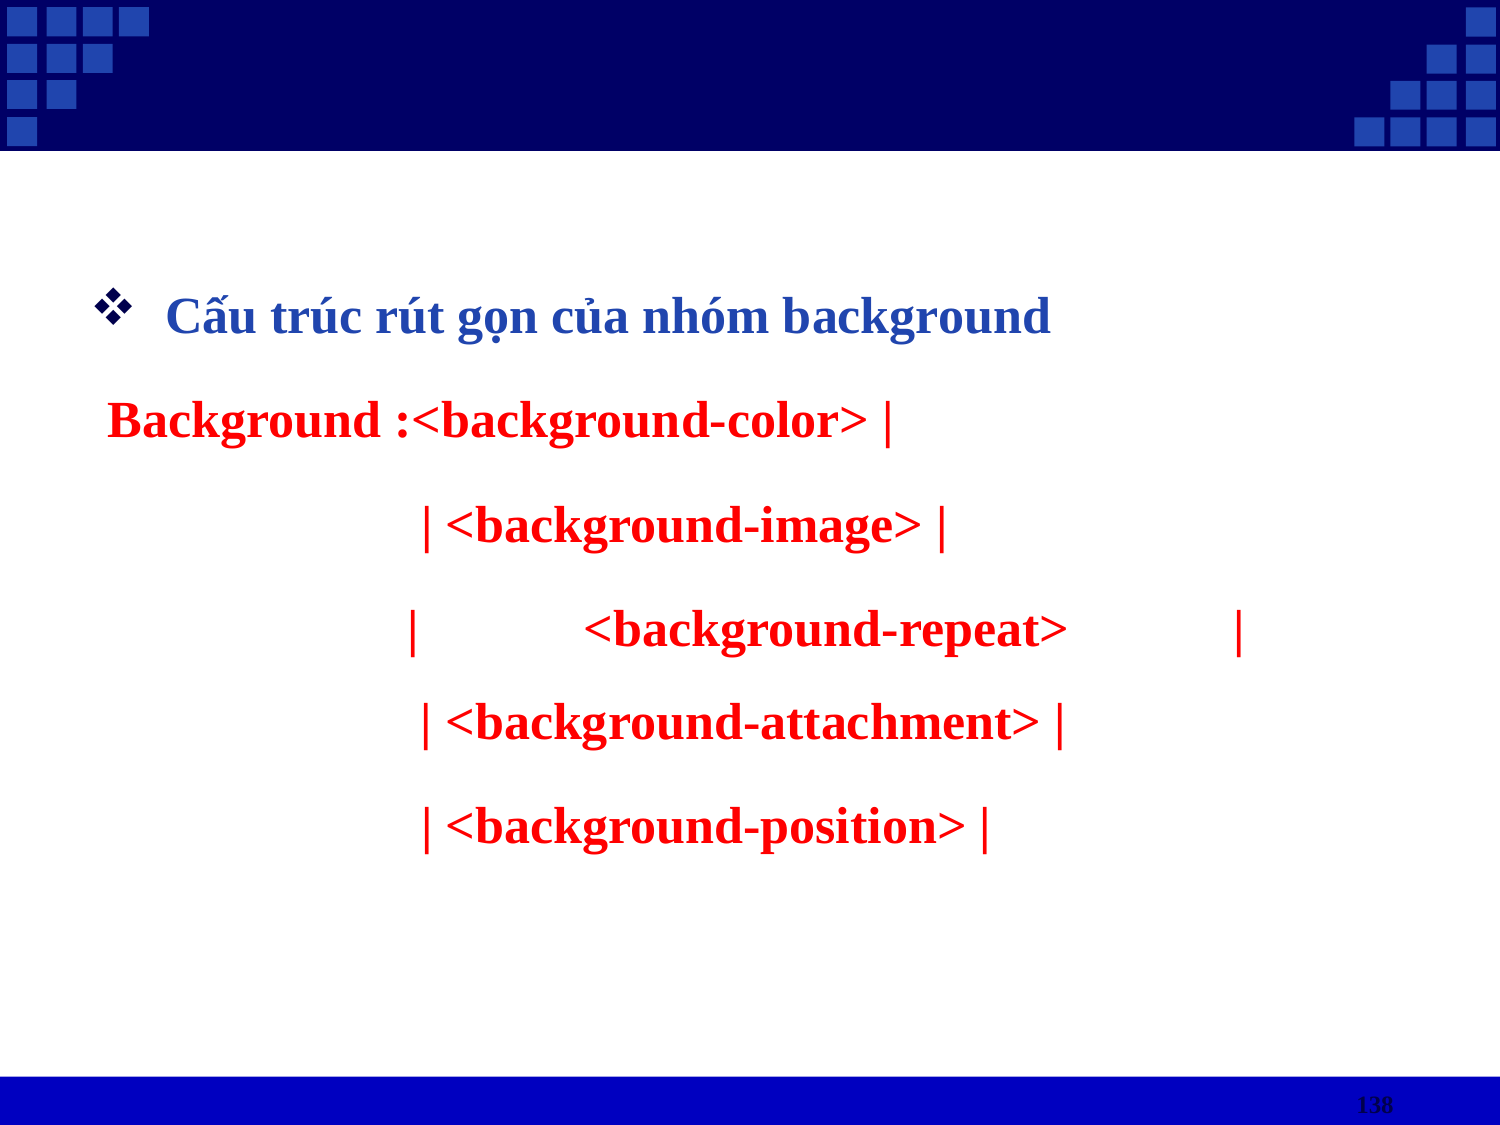

Cấu trúc rút gọn của nhóm background
Background :<background-color> |
		 | <background-image> |
		| <background-repeat> |
		 | <background-attachment> |
		 | <background-position> |
138